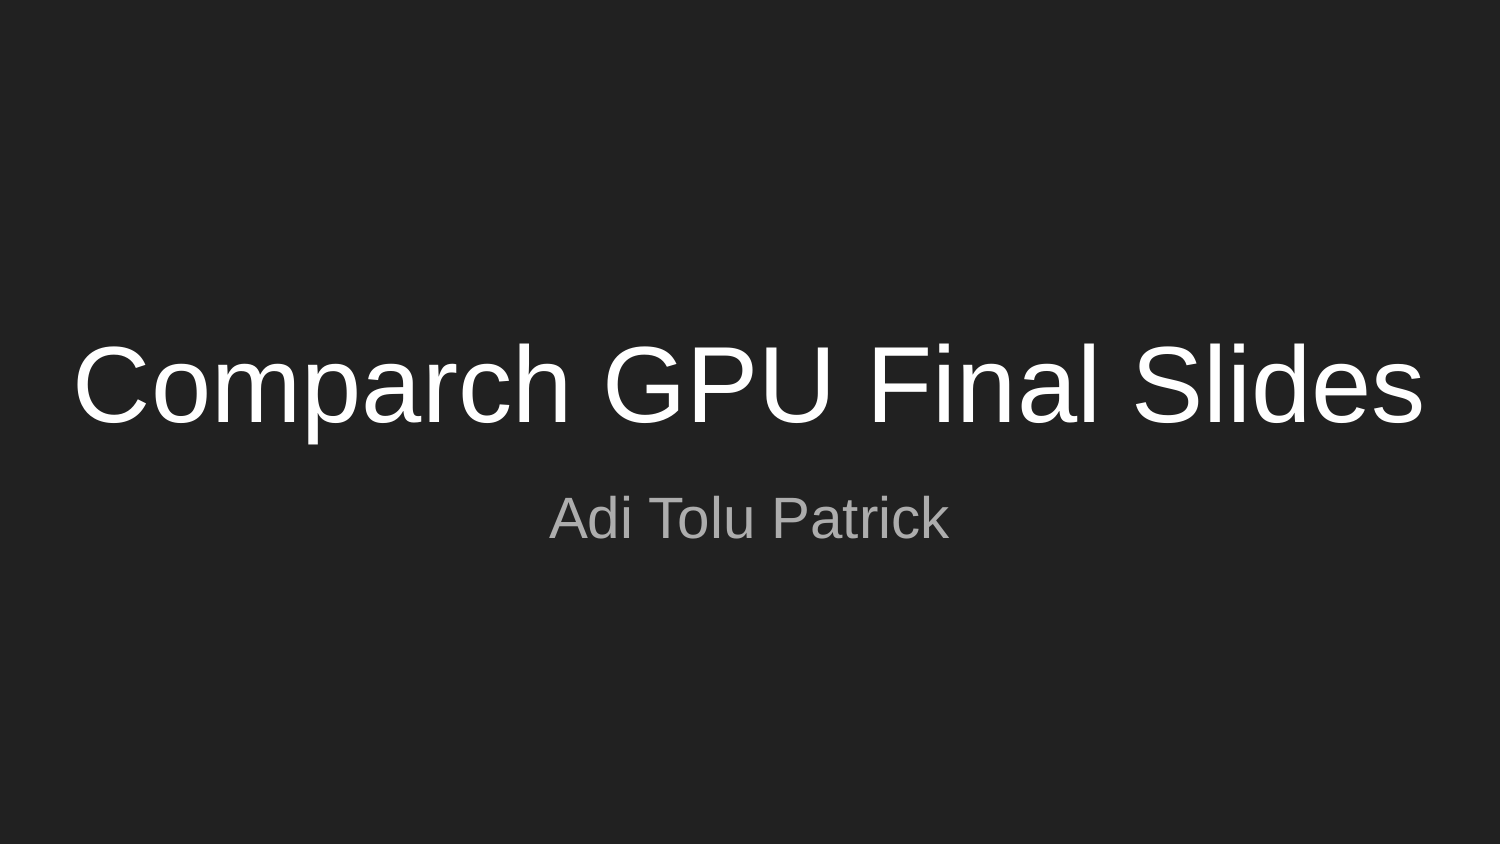

# Comparch GPU Final Slides
Adi Tolu Patrick